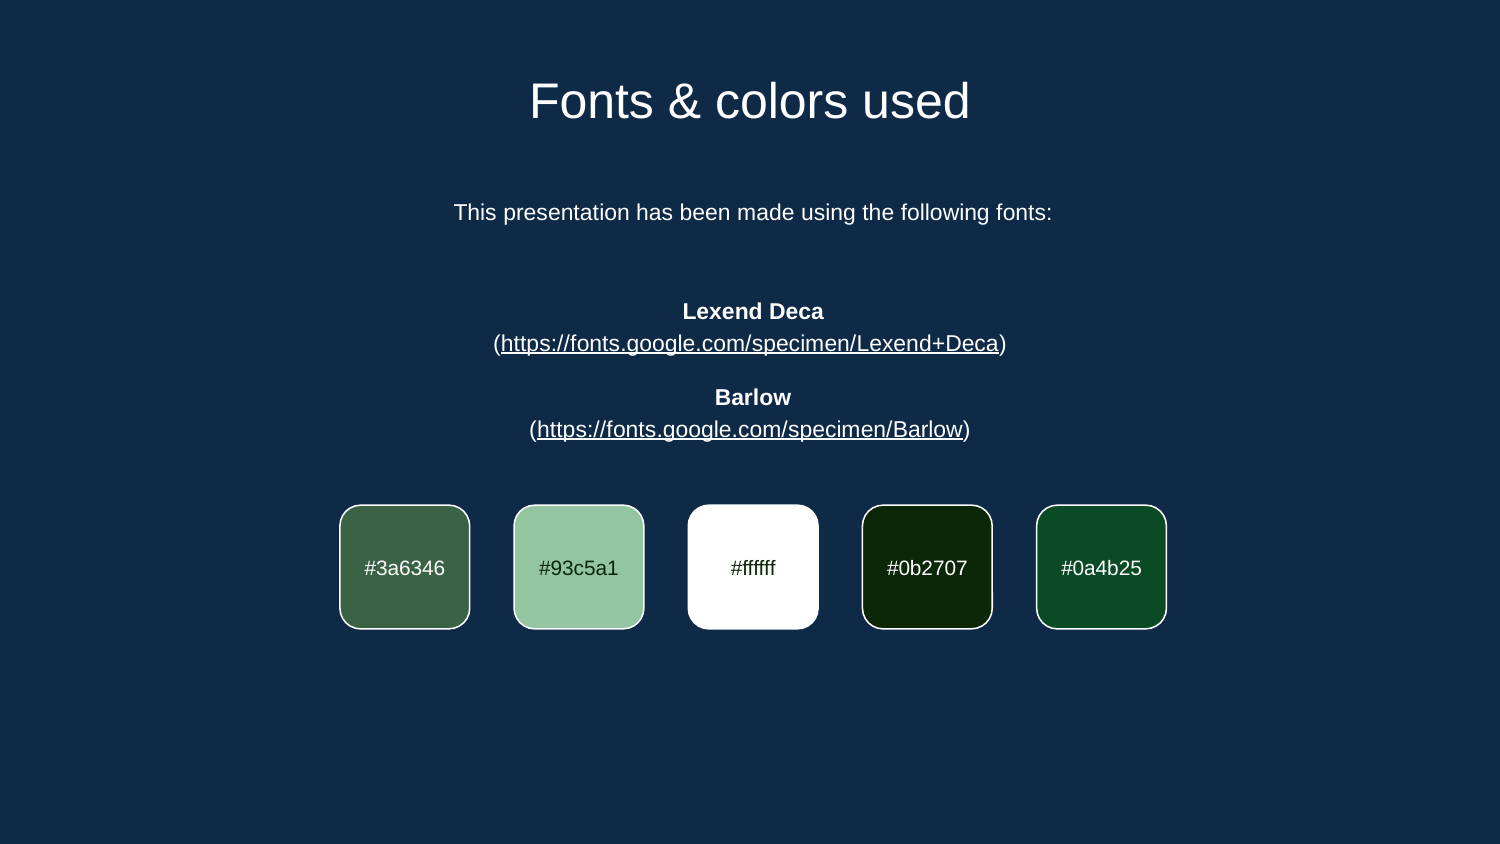

# Fonts & colors used
This presentation has been made using the following fonts:

Lexend Deca
(https://fonts.google.com/specimen/Lexend+Deca)

Barlow
(https://fonts.google.com/specimen/Barlow)

#3a6346
#93c5a1
#ffffff
#0b2707
#0a4b25